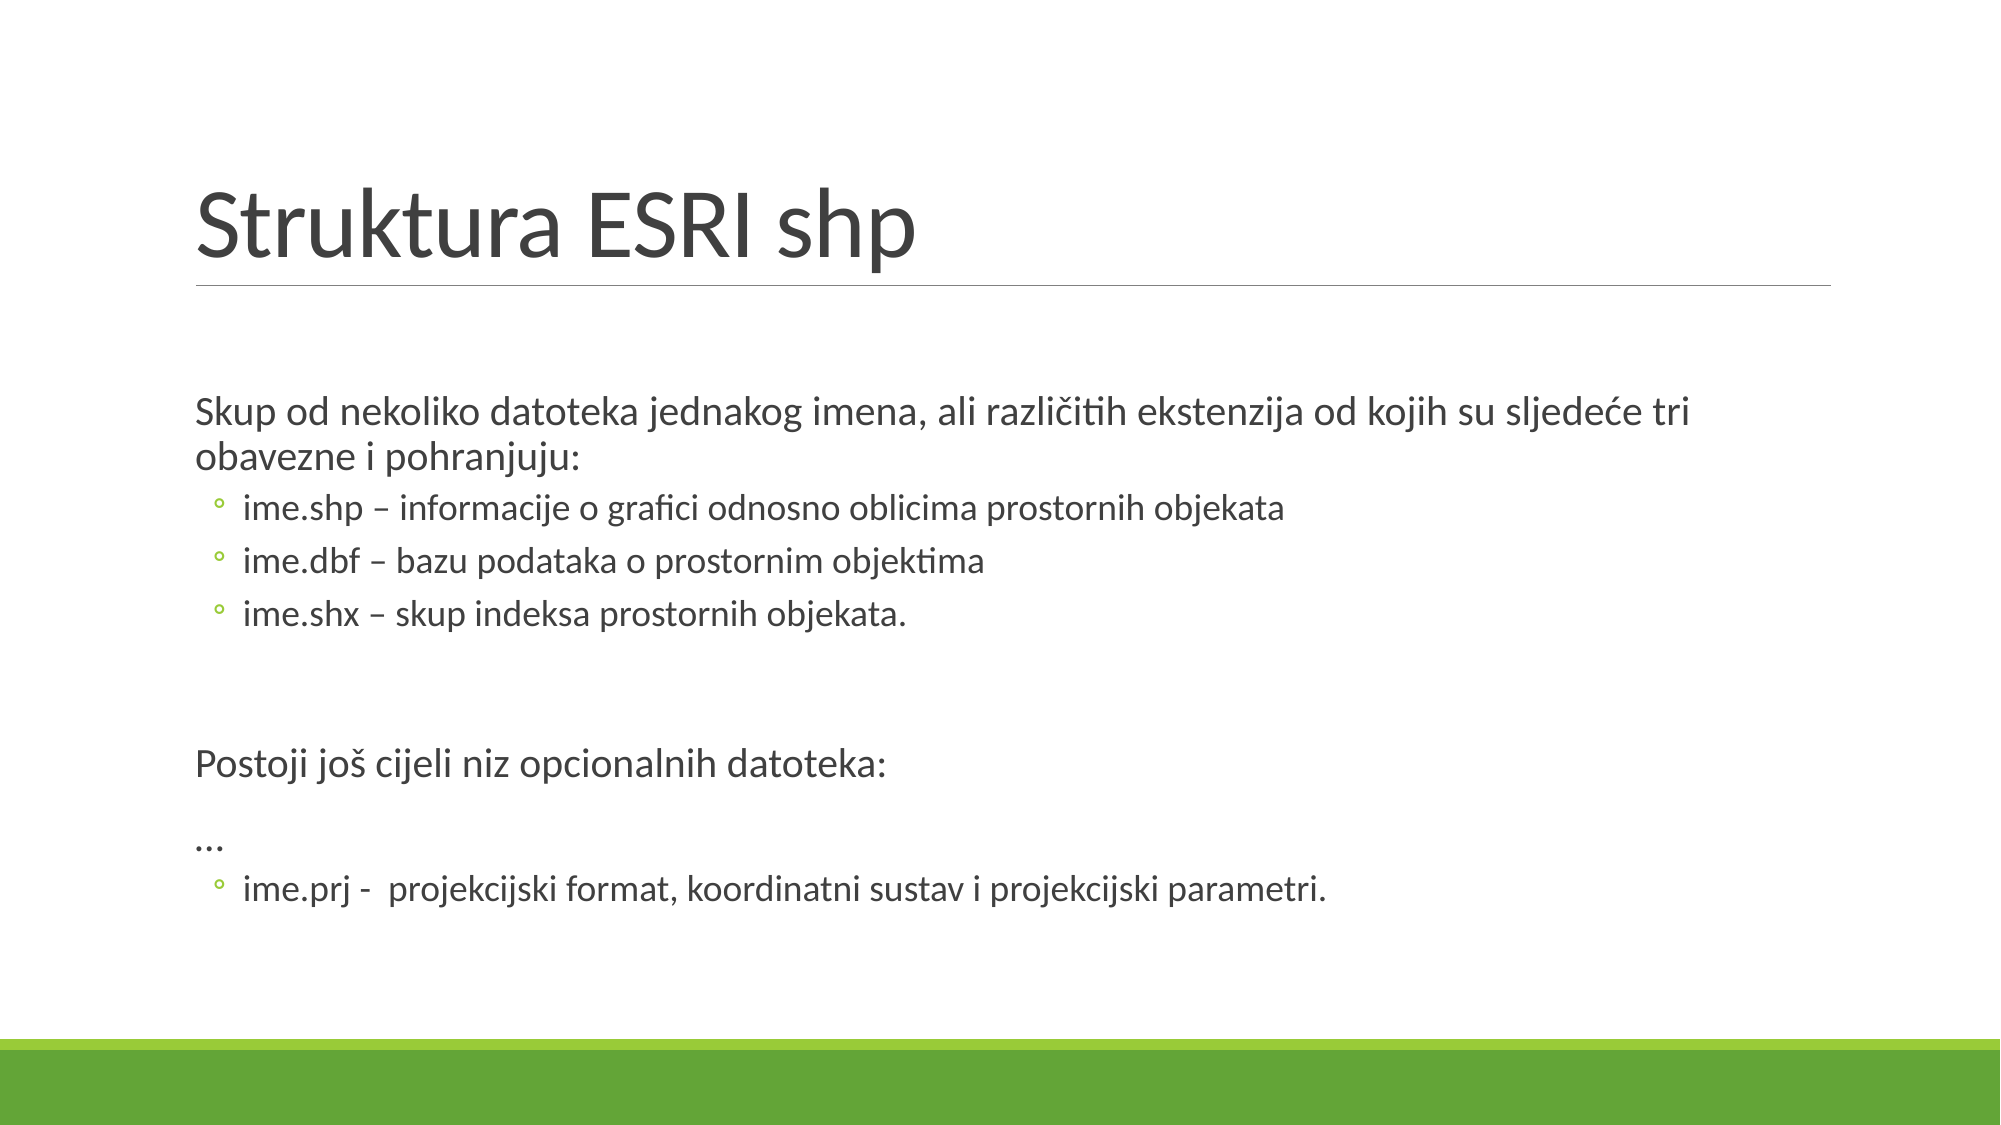

# Struktura ESRI shp

Skup od nekoliko datoteka jednakog imena, ali različitih ekstenzija od kojih su sljedeće tri obavezne i pohranjuju:
ime.shp – informacije o grafici odnosno oblicima prostornih objekata
ime.dbf – bazu podataka o prostornim objektima
ime.shx – skup indeksa prostornih objekata.

Postoji još cijeli niz opcionalnih datoteka:
…
ime.prj -  projekcijski format, koordinatni sustav i projekcijski parametri.